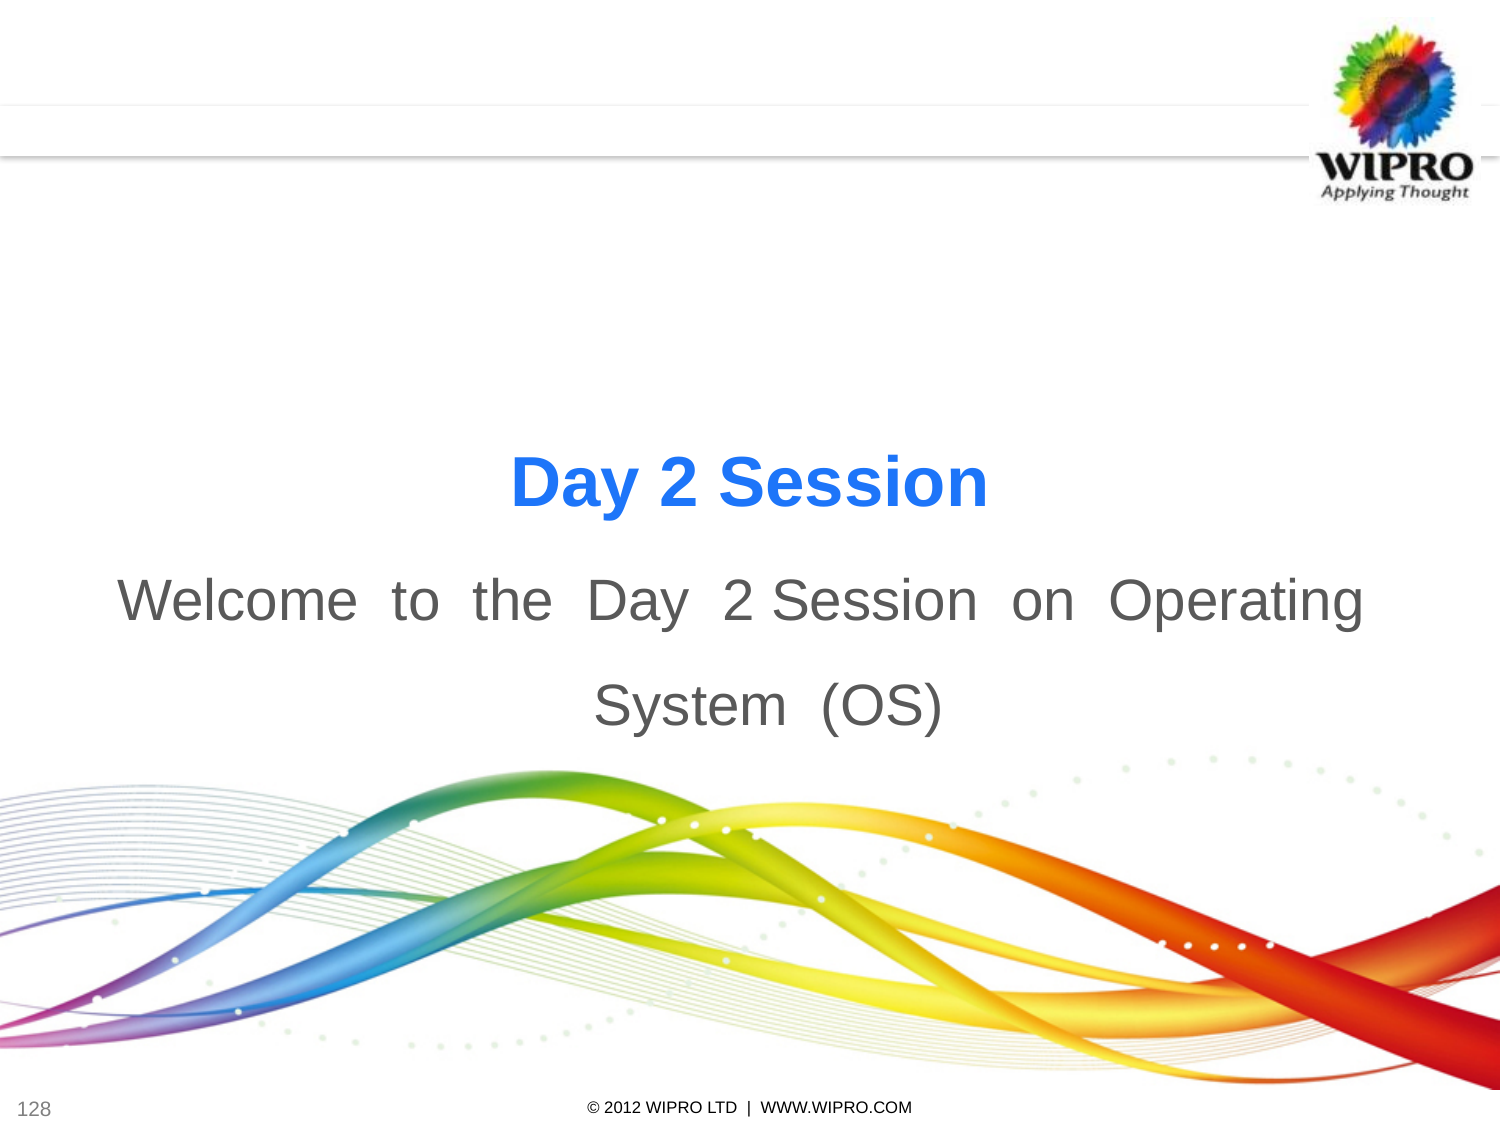

Day 2 Session
Welcome  to  the  Day  2 Session  on  Operating  System  (OS)